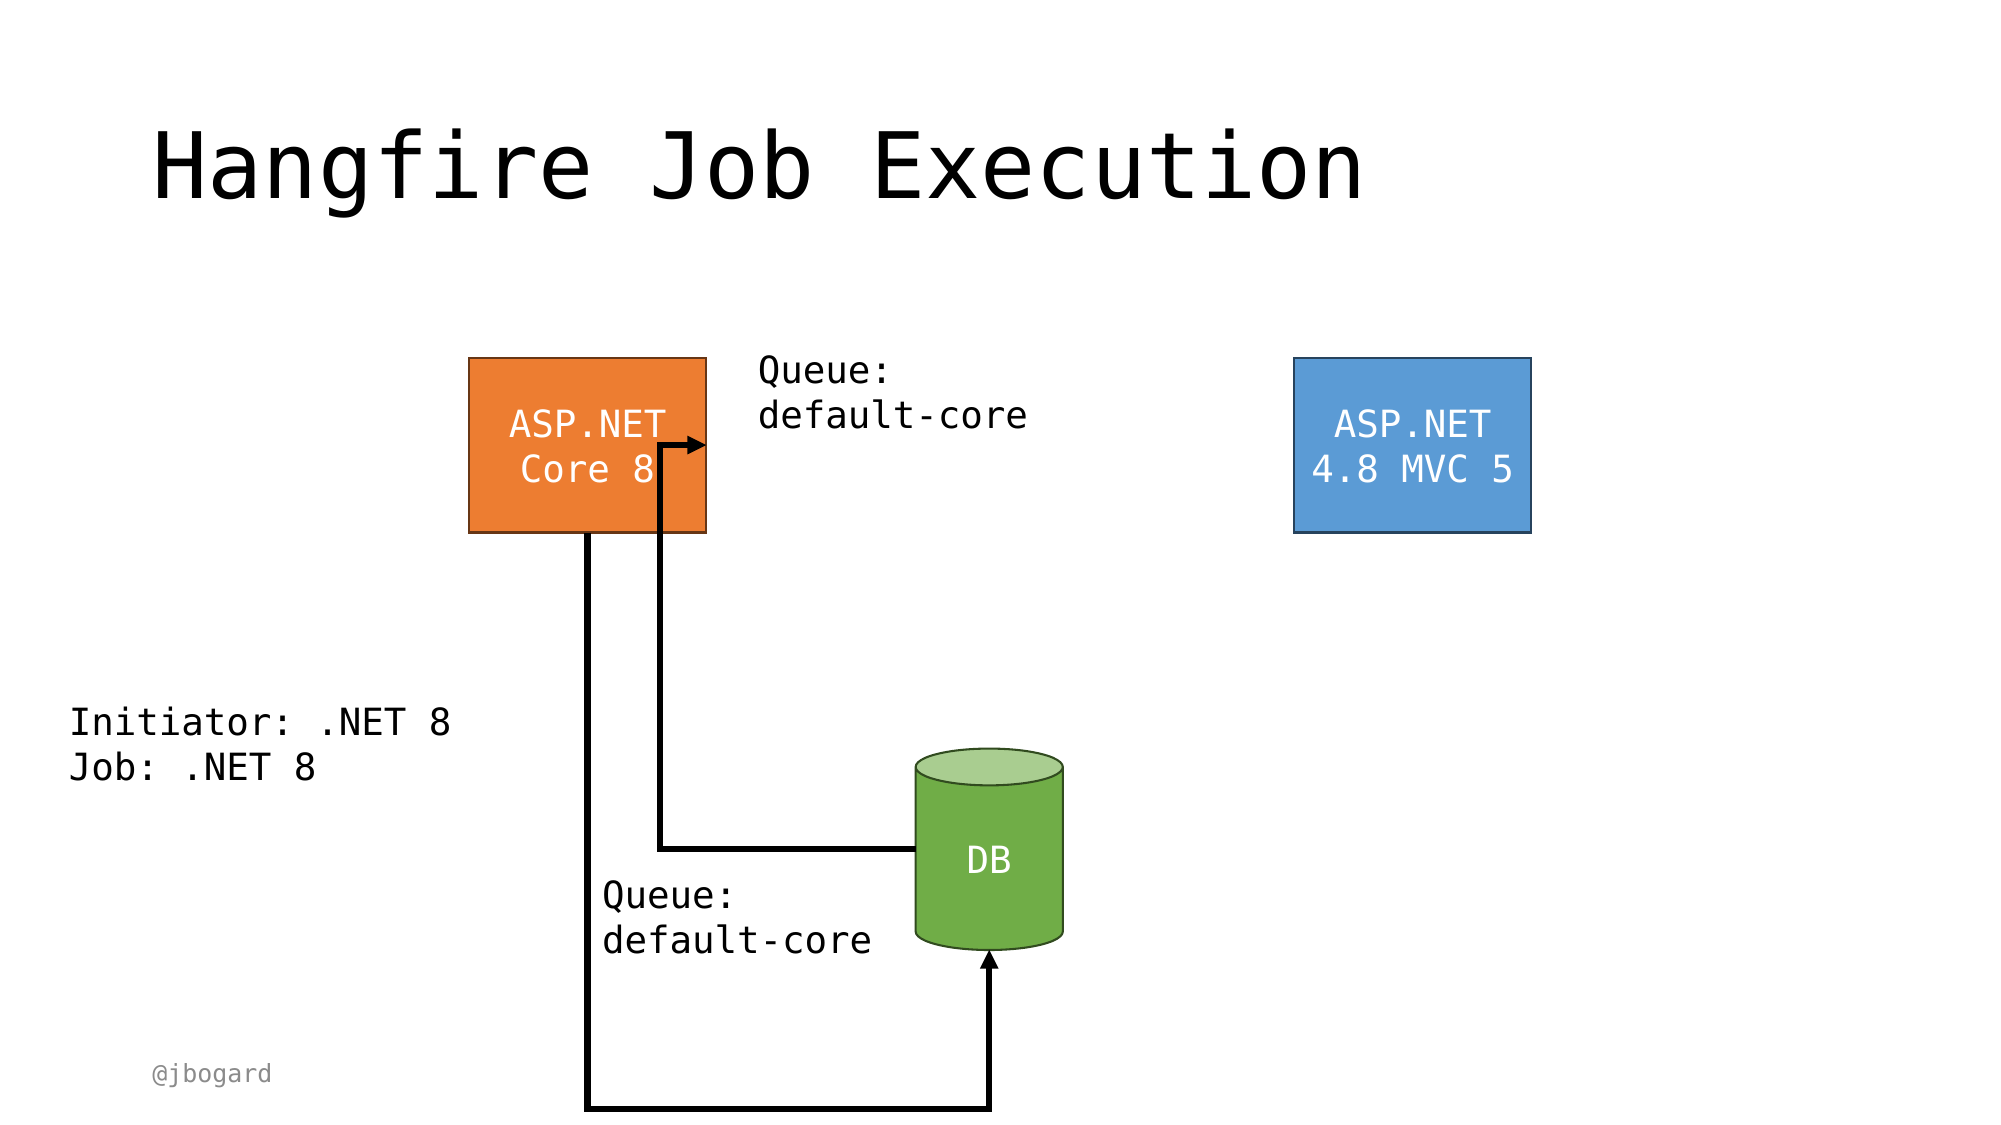

# Hangfire Job Execution
Queue: default-core
ASP.NET
Core 8
ASP.NET 4.8 MVC 5
Initiator: .NET 8
Job: .NET 8

DB
Queue: default-core
@jbogard